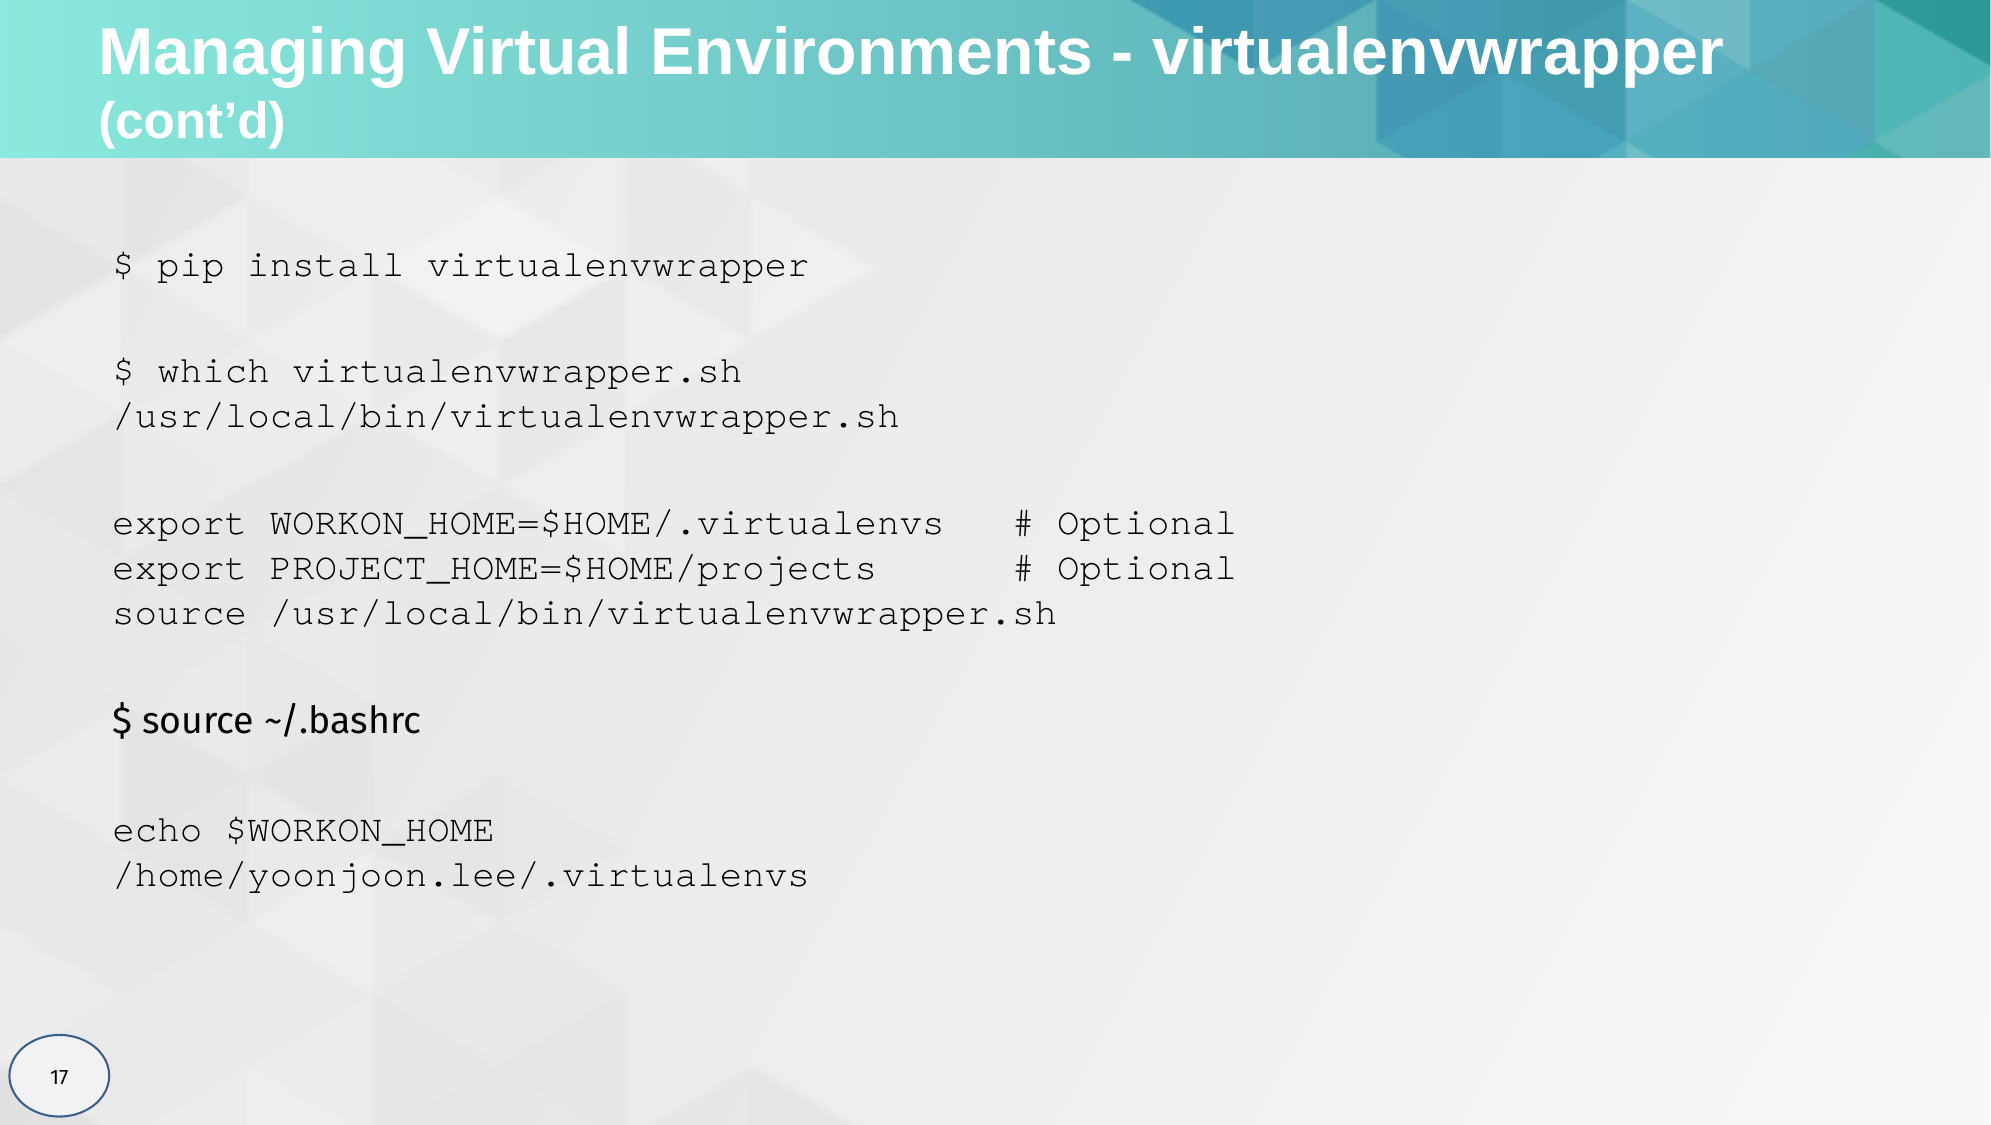

# Managing Virtual Environments - virtualenvwrapper (cont’d)
$ pip install virtualenvwrapper
$ which virtualenvwrapper.sh
/usr/local/bin/virtualenvwrapper.sh
export WORKON_HOME=$HOME/.virtualenvs   # Optional
export PROJECT_HOME=$HOME/projects      # Optional
source /usr/local/bin/virtualenvwrapper.sh
$ source ~/.bashrc
echo $WORKON_HOME
/home/yoonjoon.lee/.virtualenvs